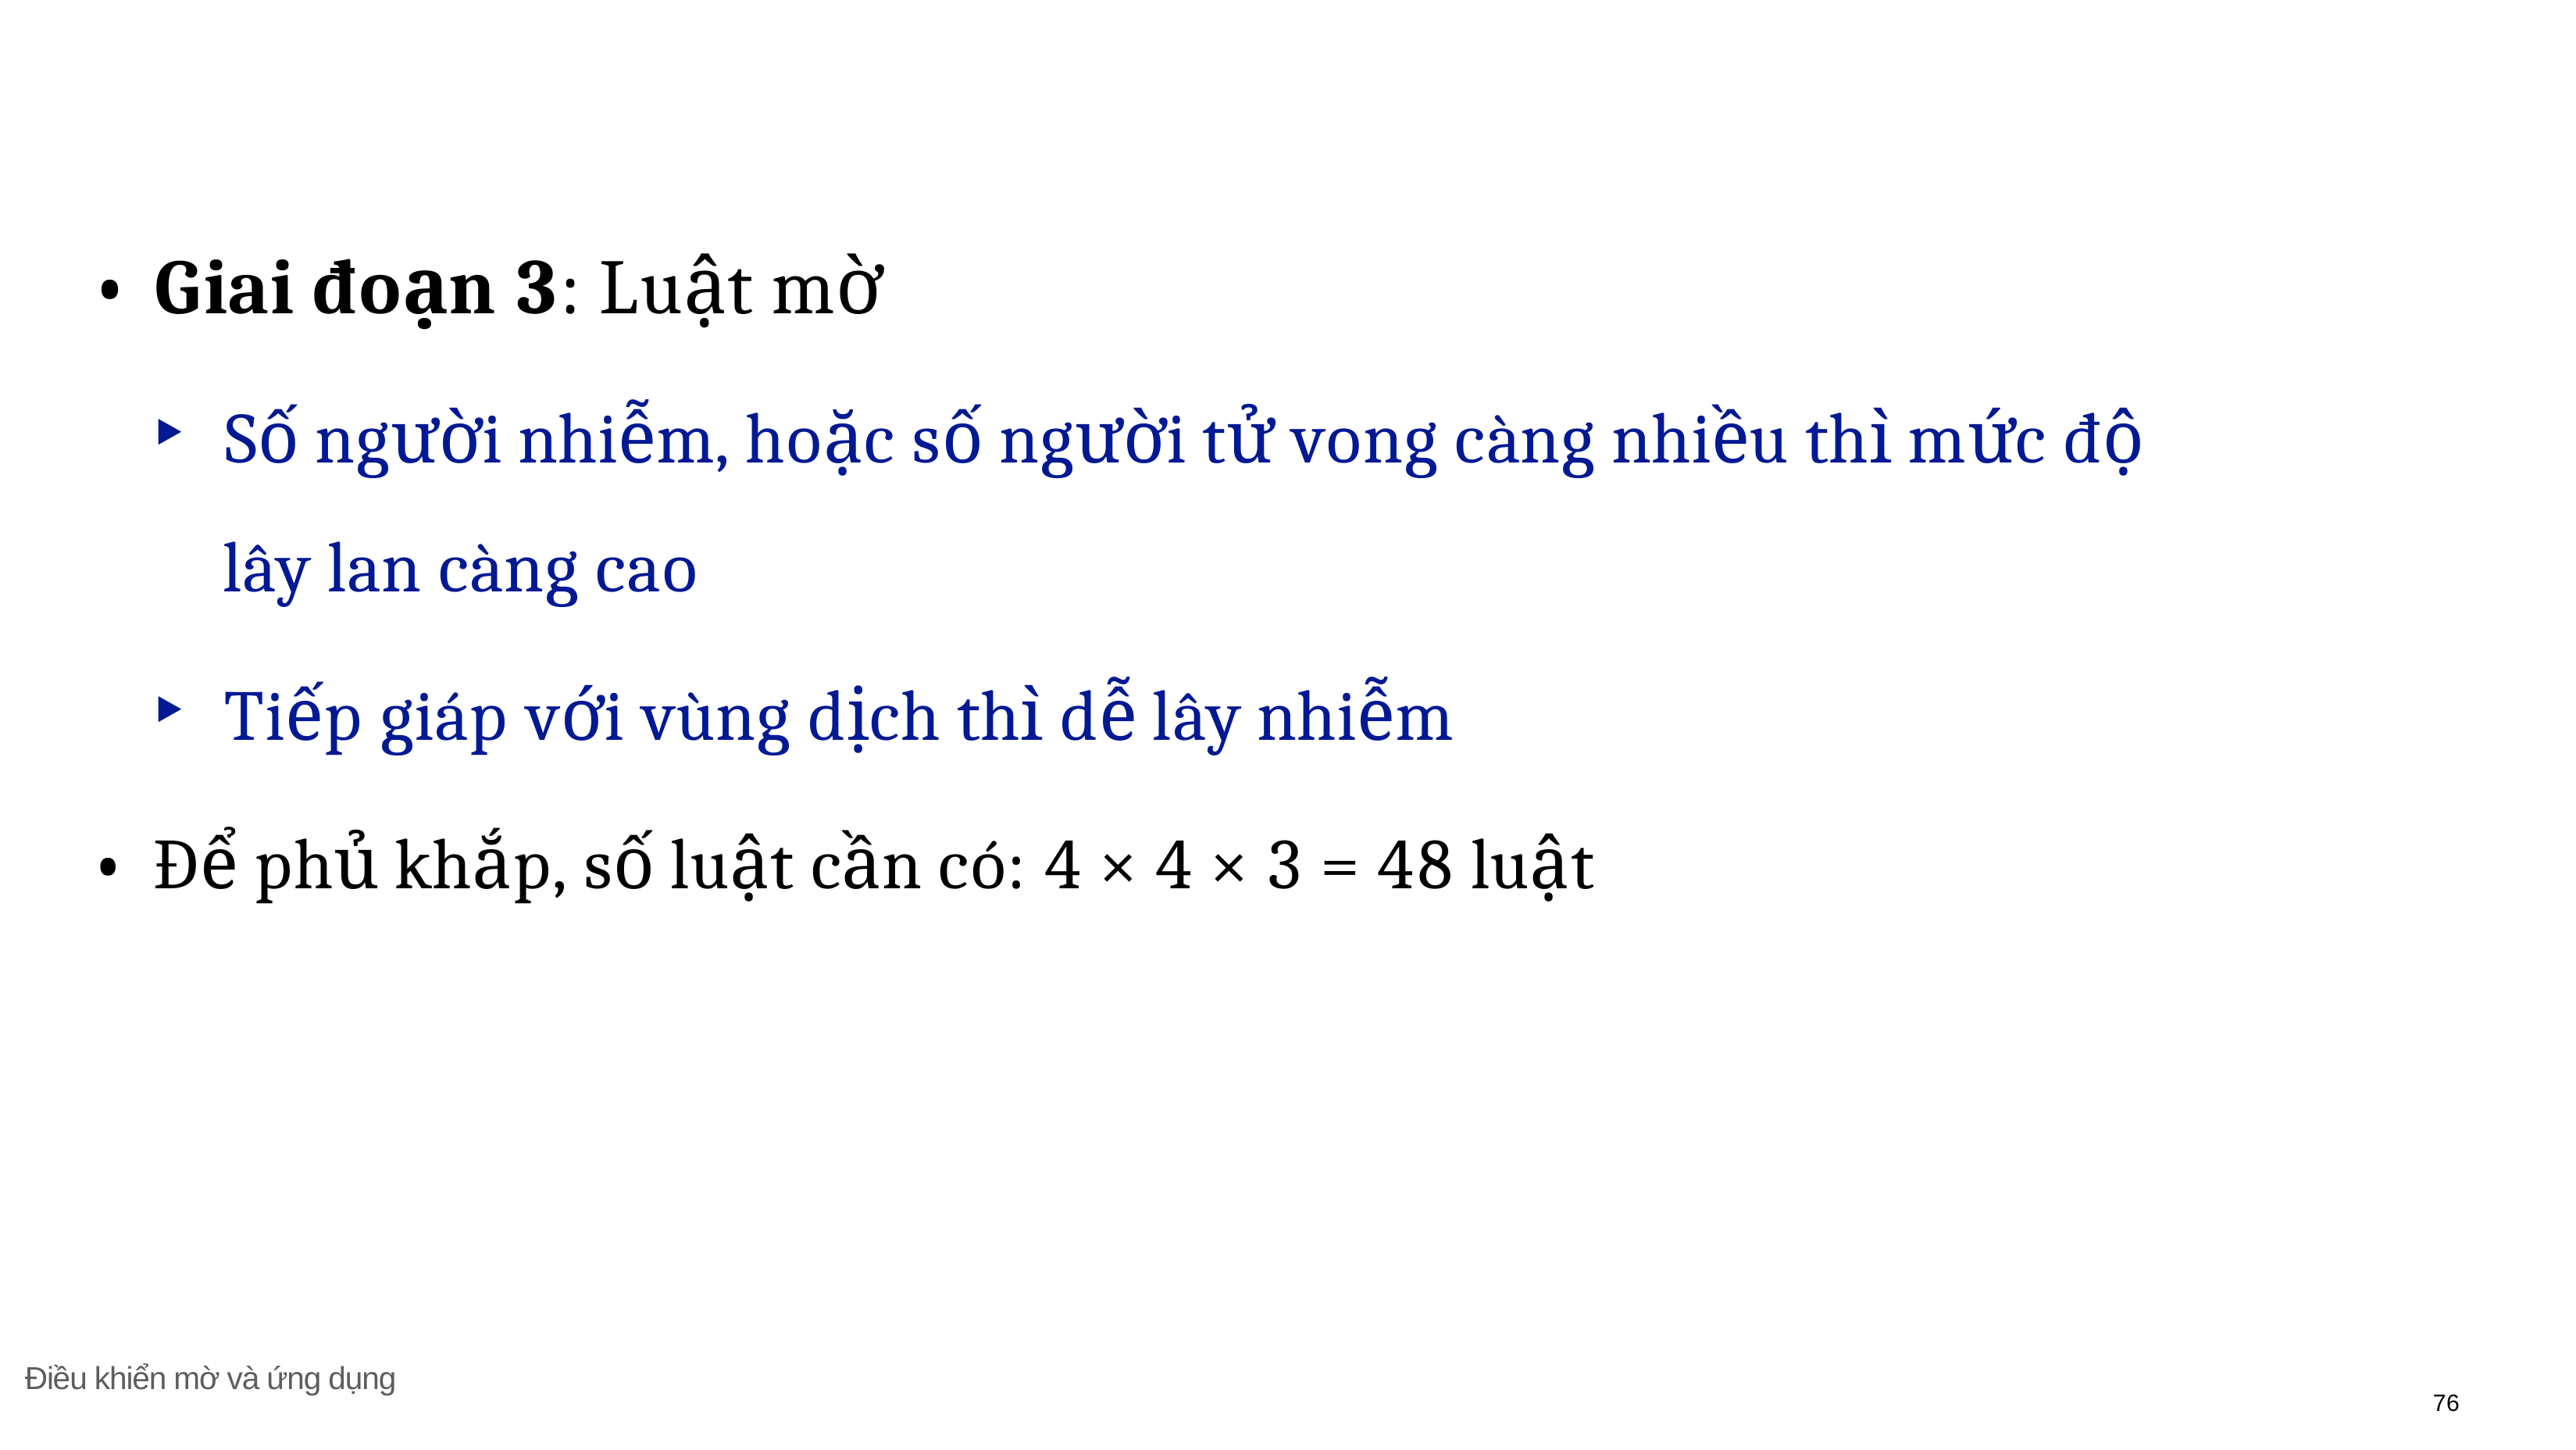

Giai đoạn 3: Luật mờ
Số người nhiễm, hoặc số người tử vong càng nhiều thı̀ mức độ	lây lan càng cao
Tiếp giáp với vùng dịch thı̀ dễ lây nhiễm
Để phủ khắp, số luật cần có: 4 × 4 × 3 = 48 luật
Điều khiển mờ và ứng dụng
76